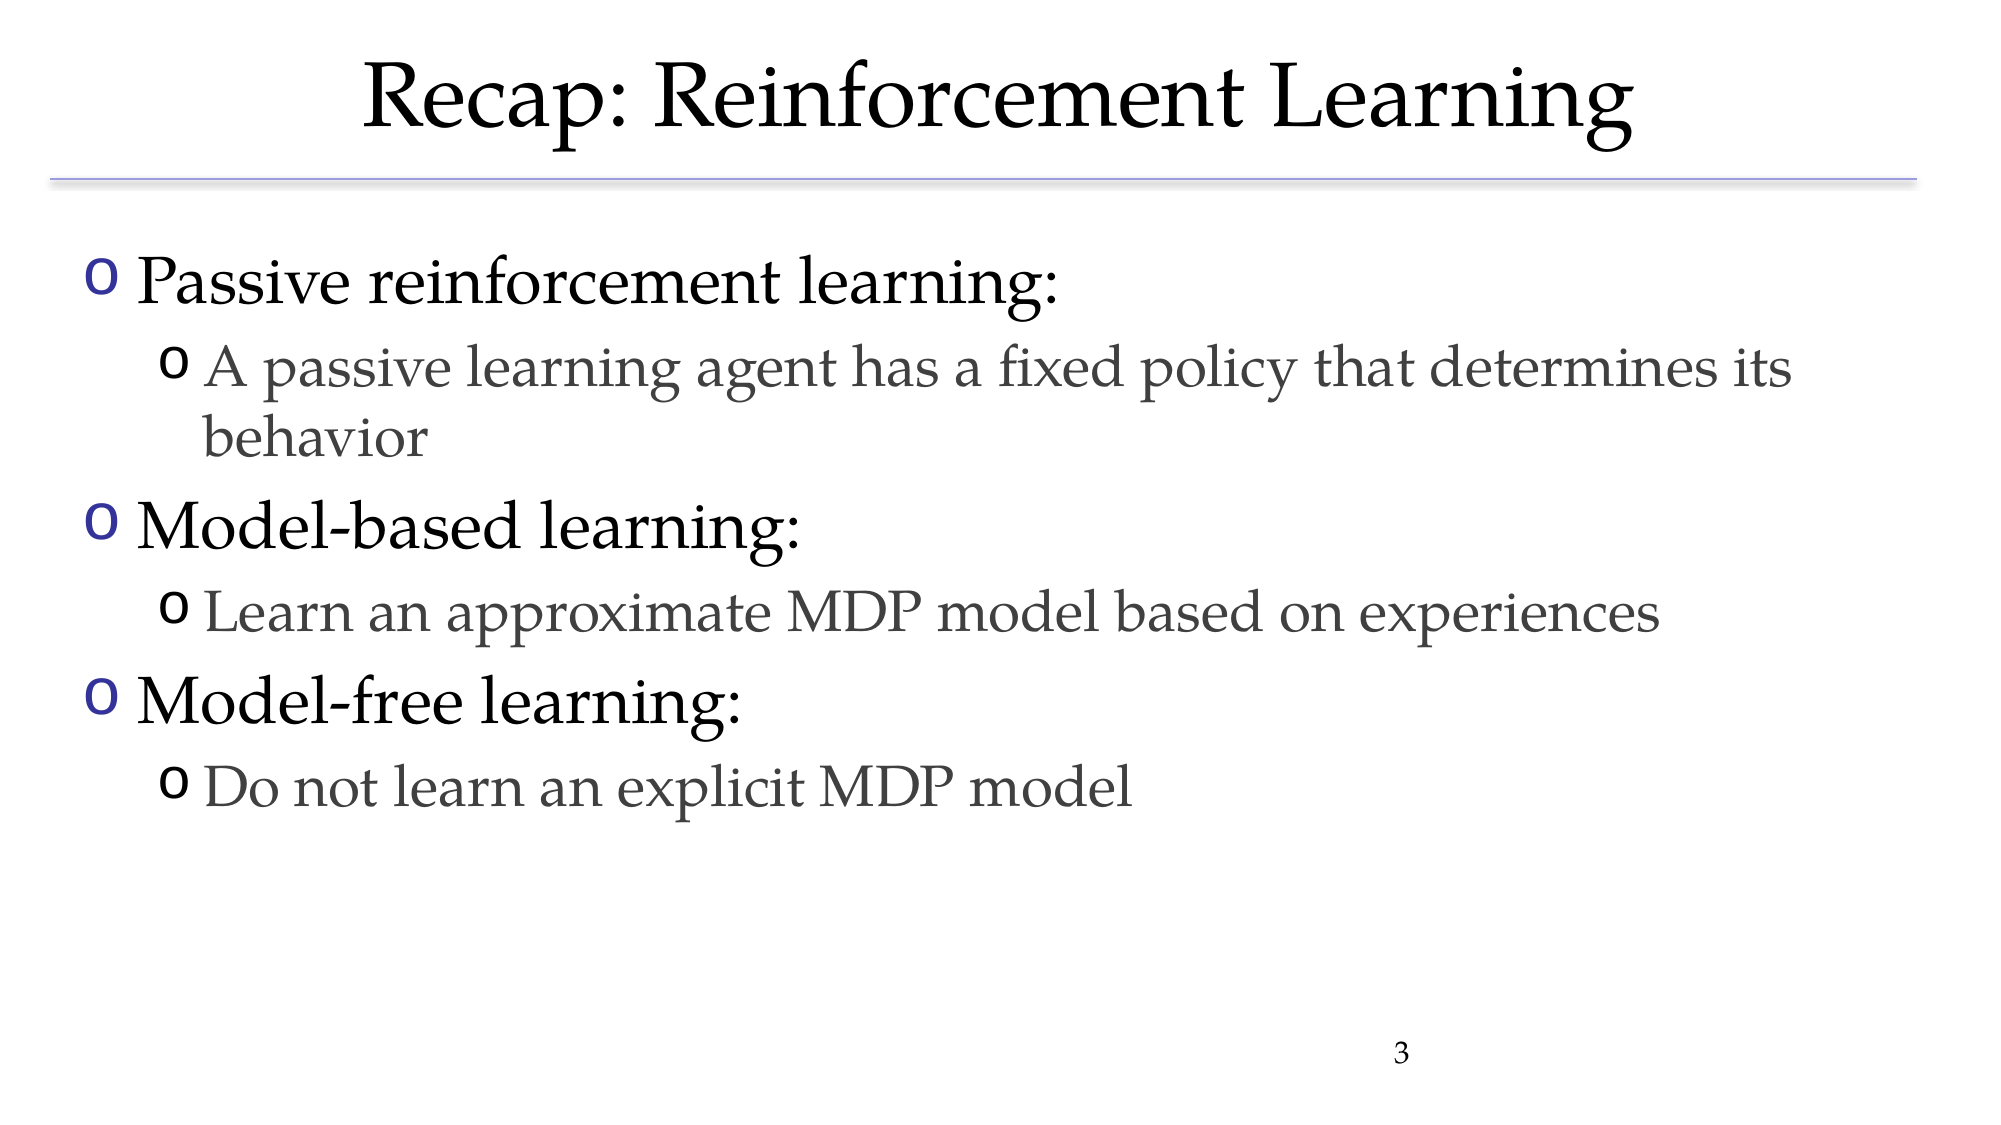

# Recap: Reinforcement Learning
Passive reinforcement learning:
A passive learning agent has a fixed policy that determines its behavior
Model-based learning:
Learn an approximate MDP model based on experiences
Model-free learning:
Do not learn an explicit MDP model
3